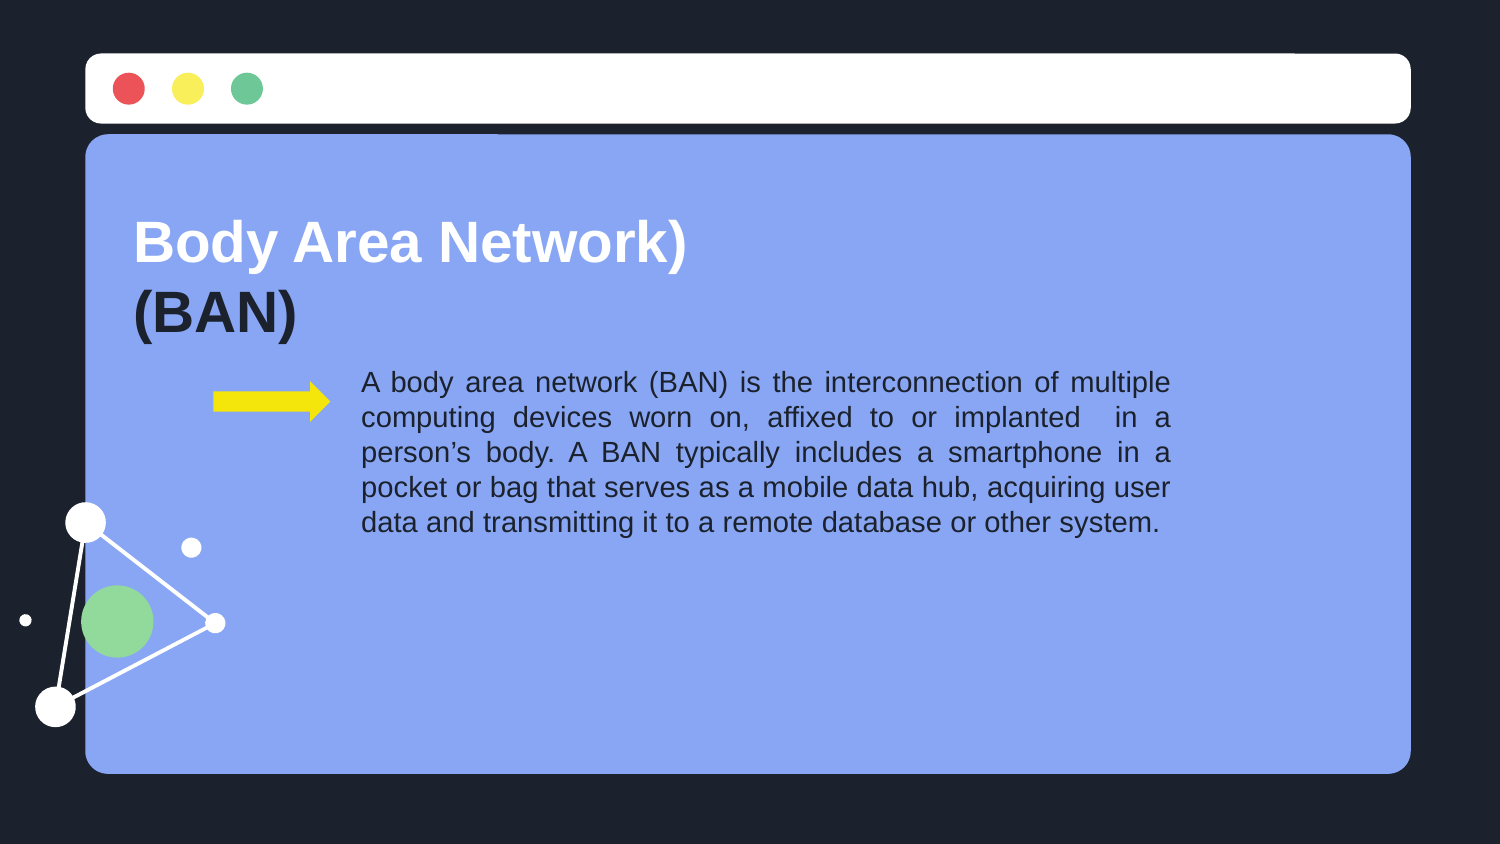

Body Area Network)
(BAN)
A body area network (BAN) is the interconnection of multiple computing devices worn on, affixed to or implanted  in a person’s body. A BAN typically includes a smartphone in a pocket or bag that serves as a mobile data hub, acquiring user data and transmitting it to a remote database or other system.